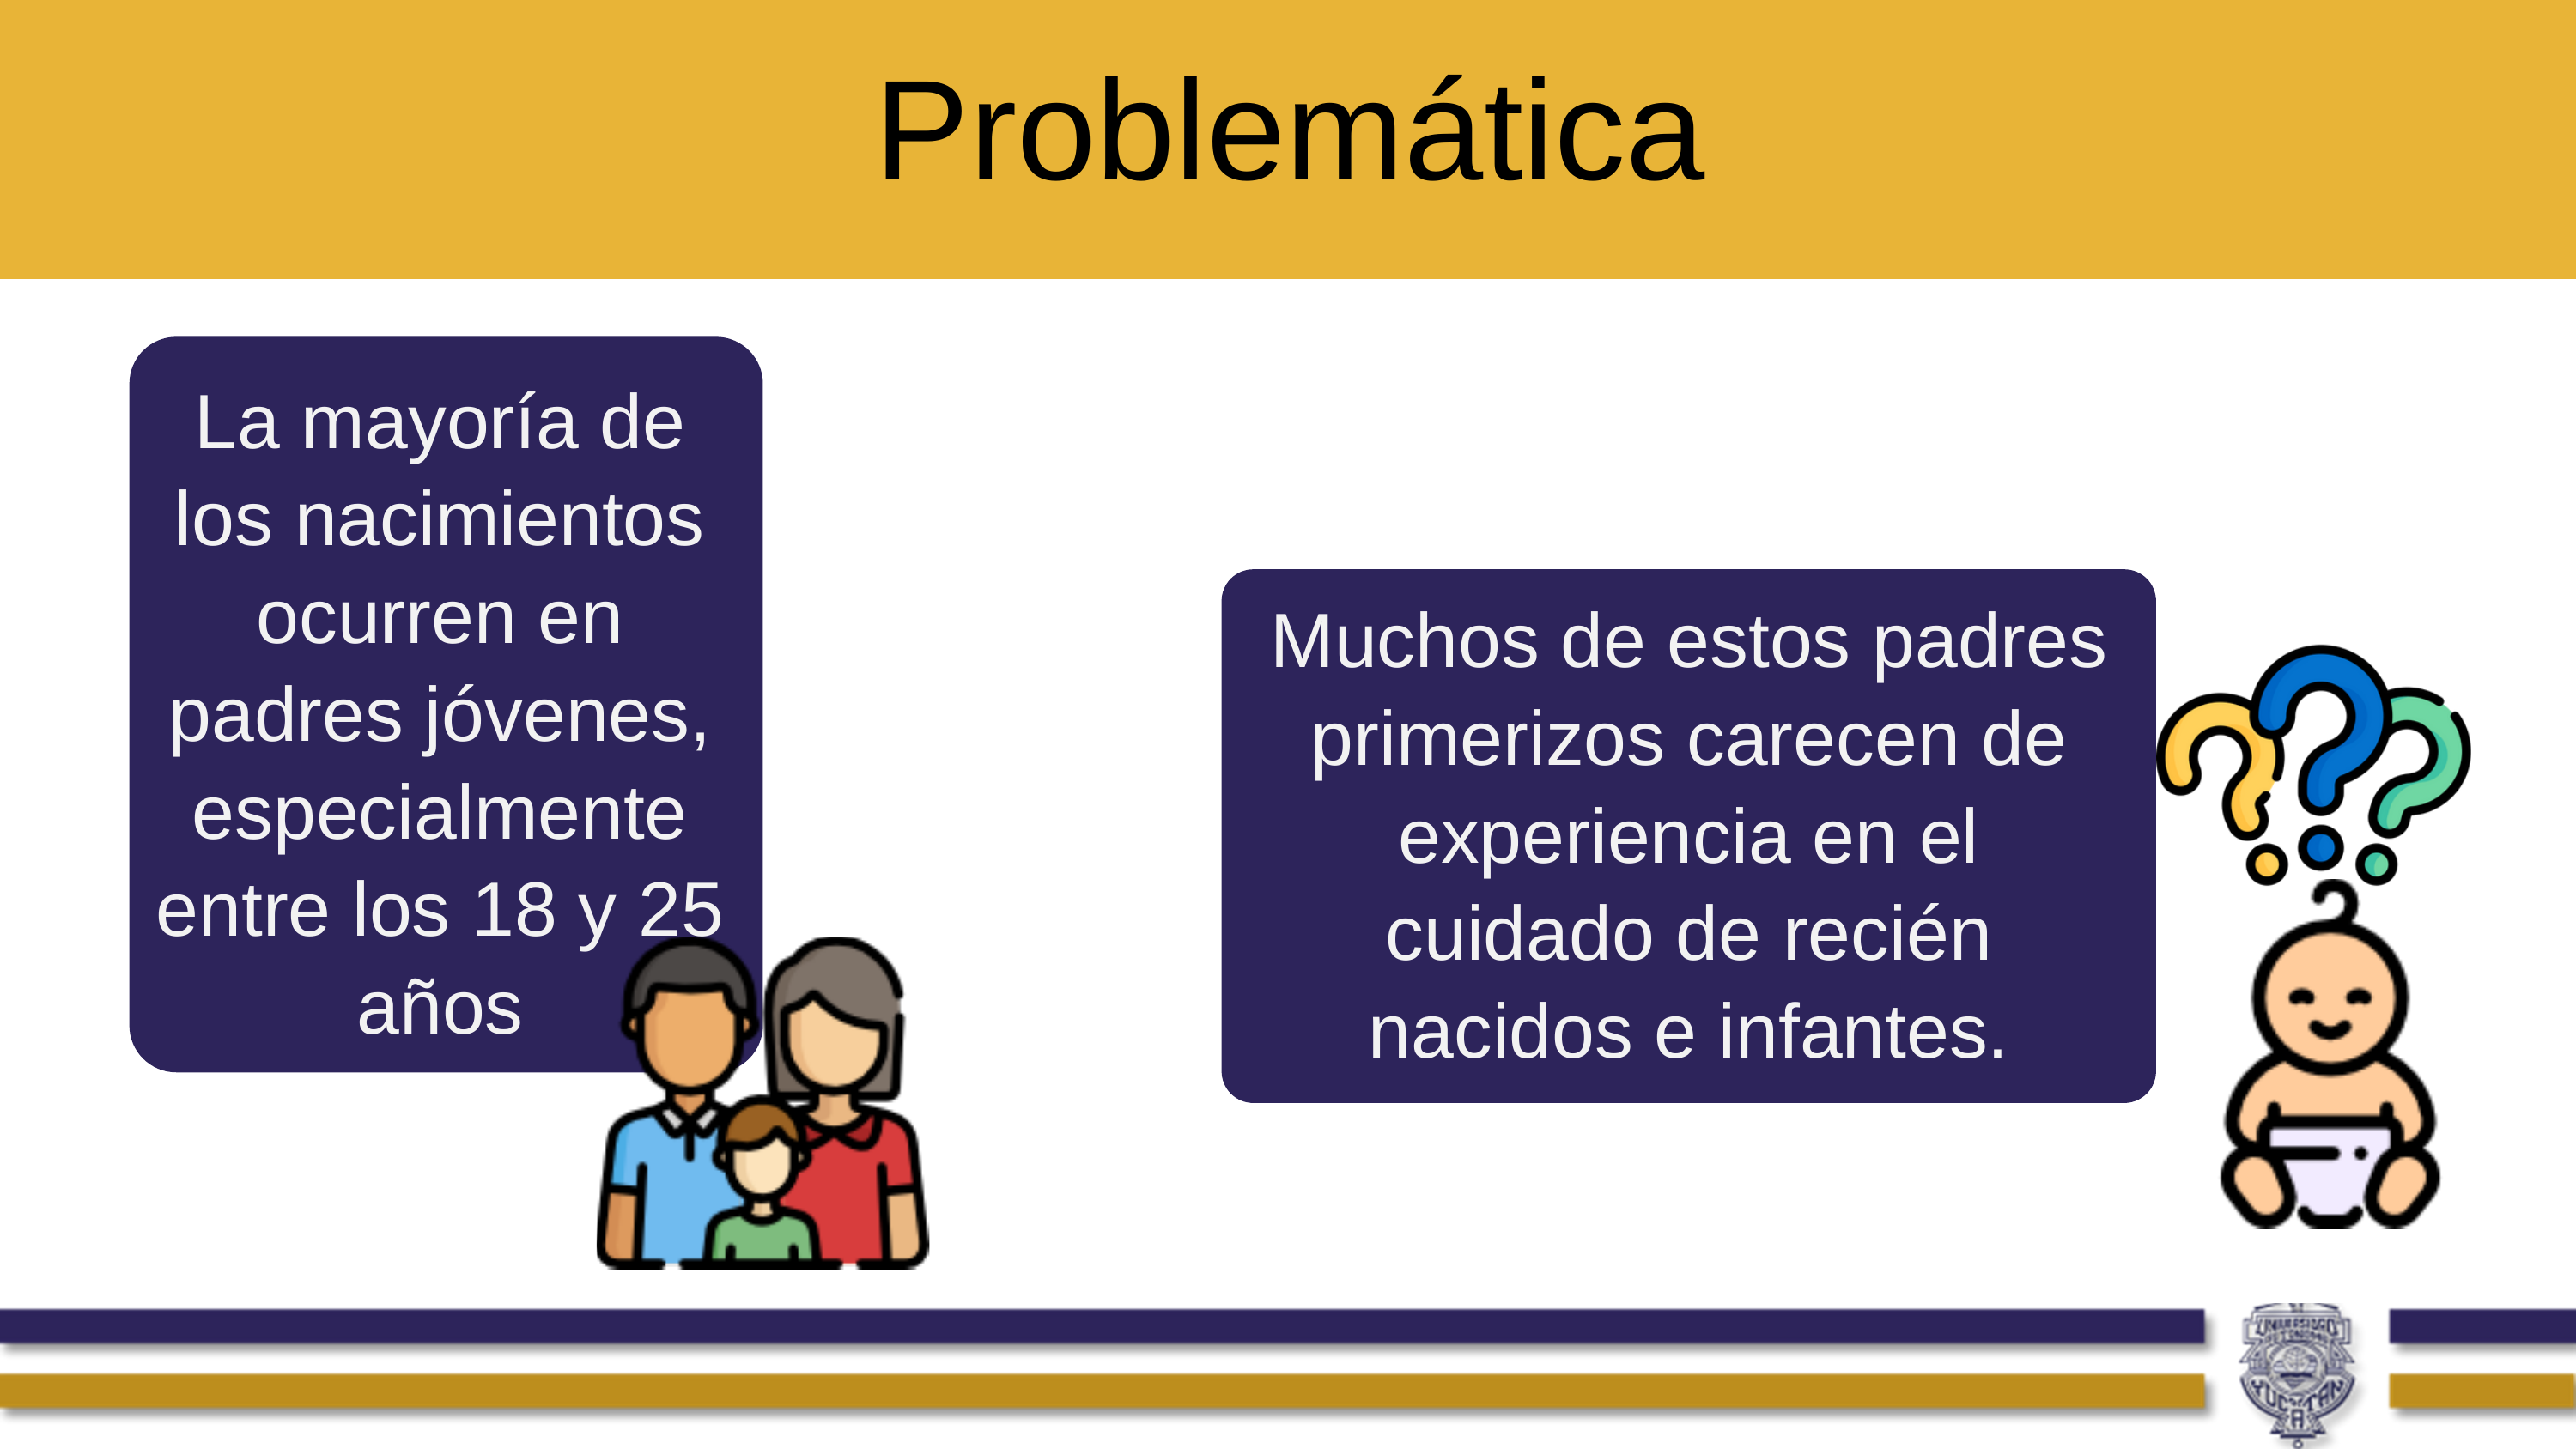

Problemática

La mayoría de los nacimientos ocurren en padres jóvenes, especialmente entre los 18 y 25 años

Muchos de estos padres primerizos carecen de experiencia en el cuidado de recién nacidos e infantes.